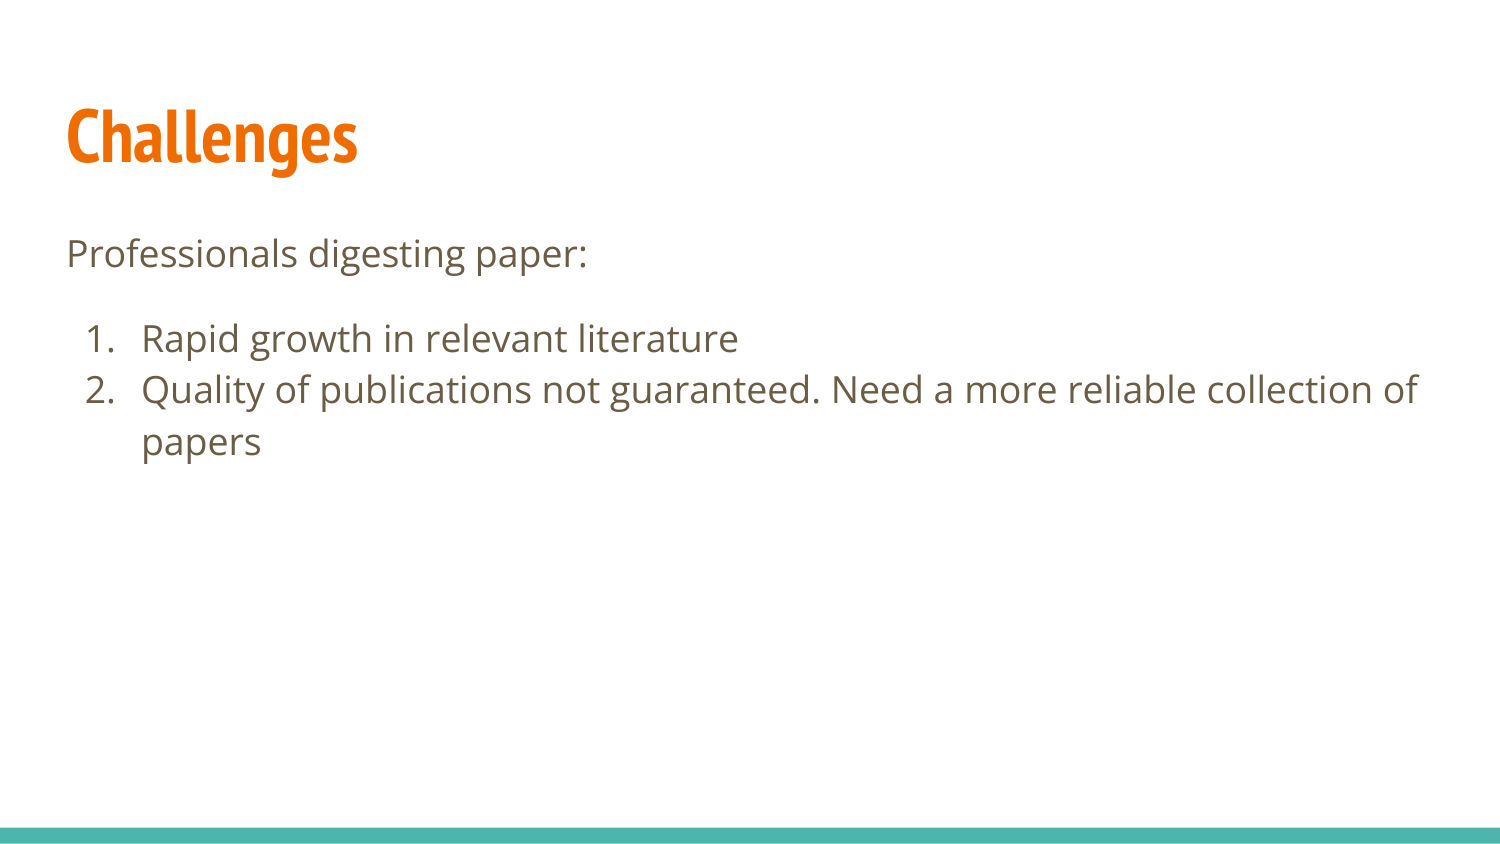

# Challenges
Professionals digesting paper:
Rapid growth in relevant literature
Quality of publications not guaranteed. Need a more reliable collection of papers